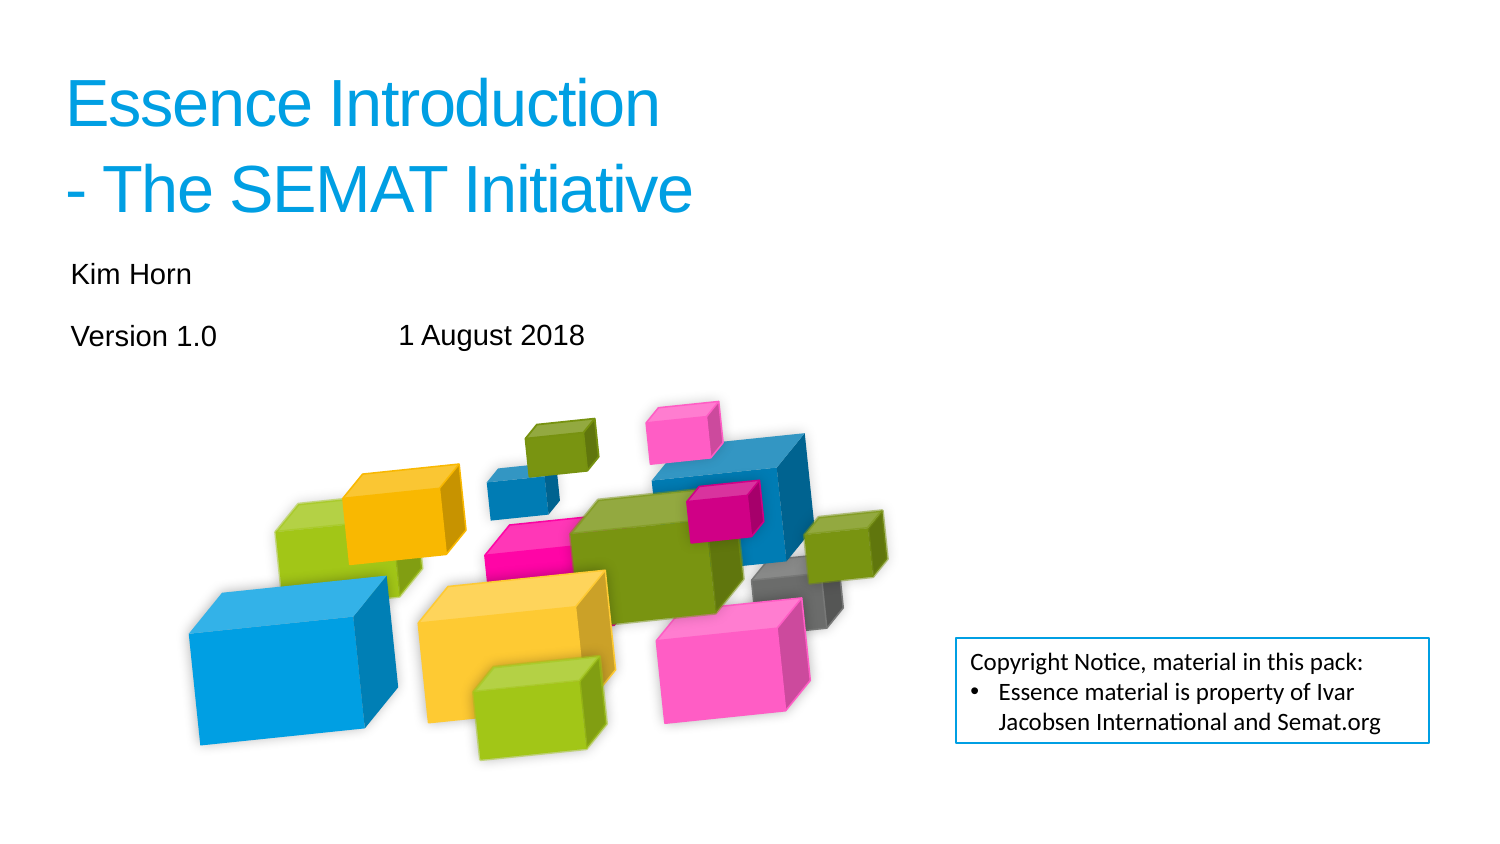

Essence Introduction
- The SEMAT Initiative
Kim Horn
1 August 2018
Version 1.0
Copyright Notice, material in this pack:
Essence material is property of Ivar Jacobsen International and Semat.org